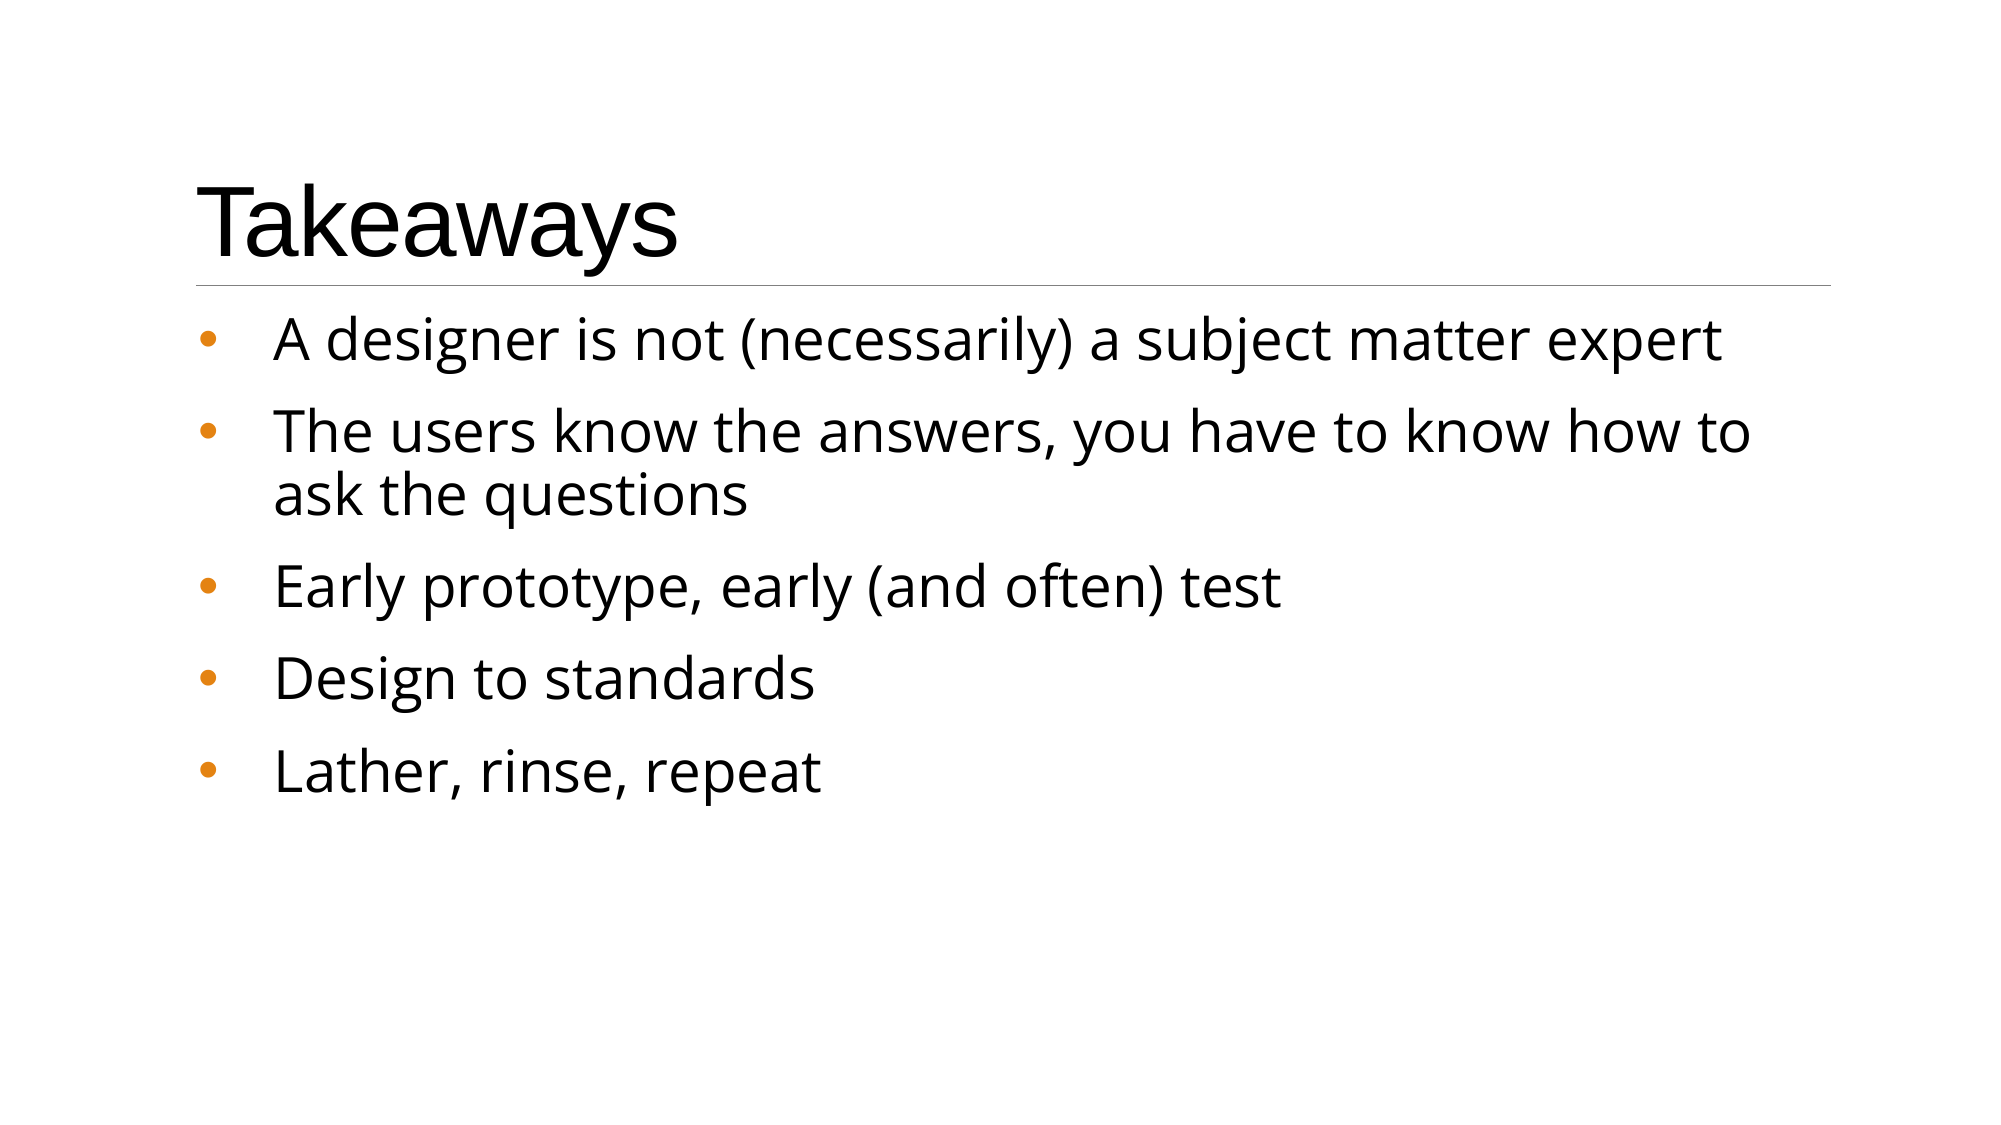

# Takeaways
A designer is not (necessarily) a subject matter expert
The users know the answers, you have to know how to ask the questions
Early prototype, early (and often) test
Design to standards
Lather, rinse, repeat